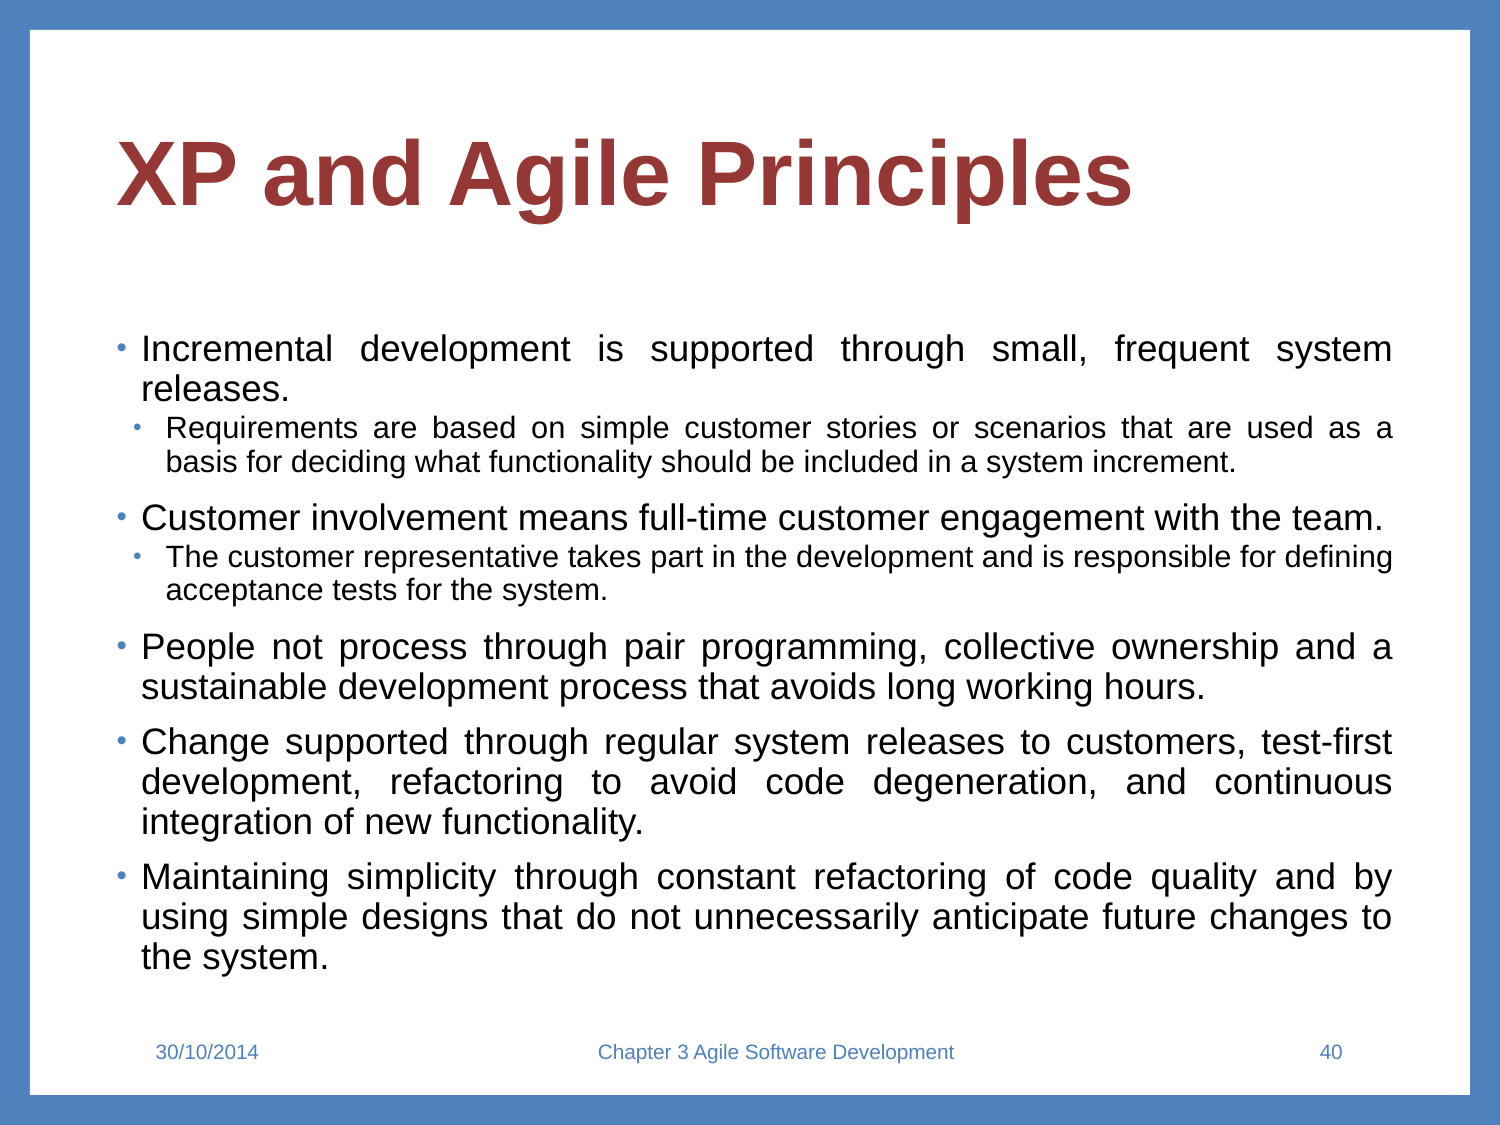

# XP and Agile Principles
Incremental development is supported through small, frequent system releases.
Requirements are based on simple customer stories or scenarios that are used as a basis for deciding what functionality should be included in a system increment.
Customer involvement means full-time customer engagement with the team.
The customer representative takes part in the development and is responsible for defining acceptance tests for the system.
People not process through pair programming, collective ownership and a sustainable development process that avoids long working hours.
Change supported through regular system releases to customers, test-first development, refactoring to avoid code degeneration, and continuous integration of new functionality.
Maintaining simplicity through constant refactoring of code quality and by using simple designs that do not unnecessarily anticipate future changes to the system.
30/10/2014
Chapter 3 Agile Software Development
40